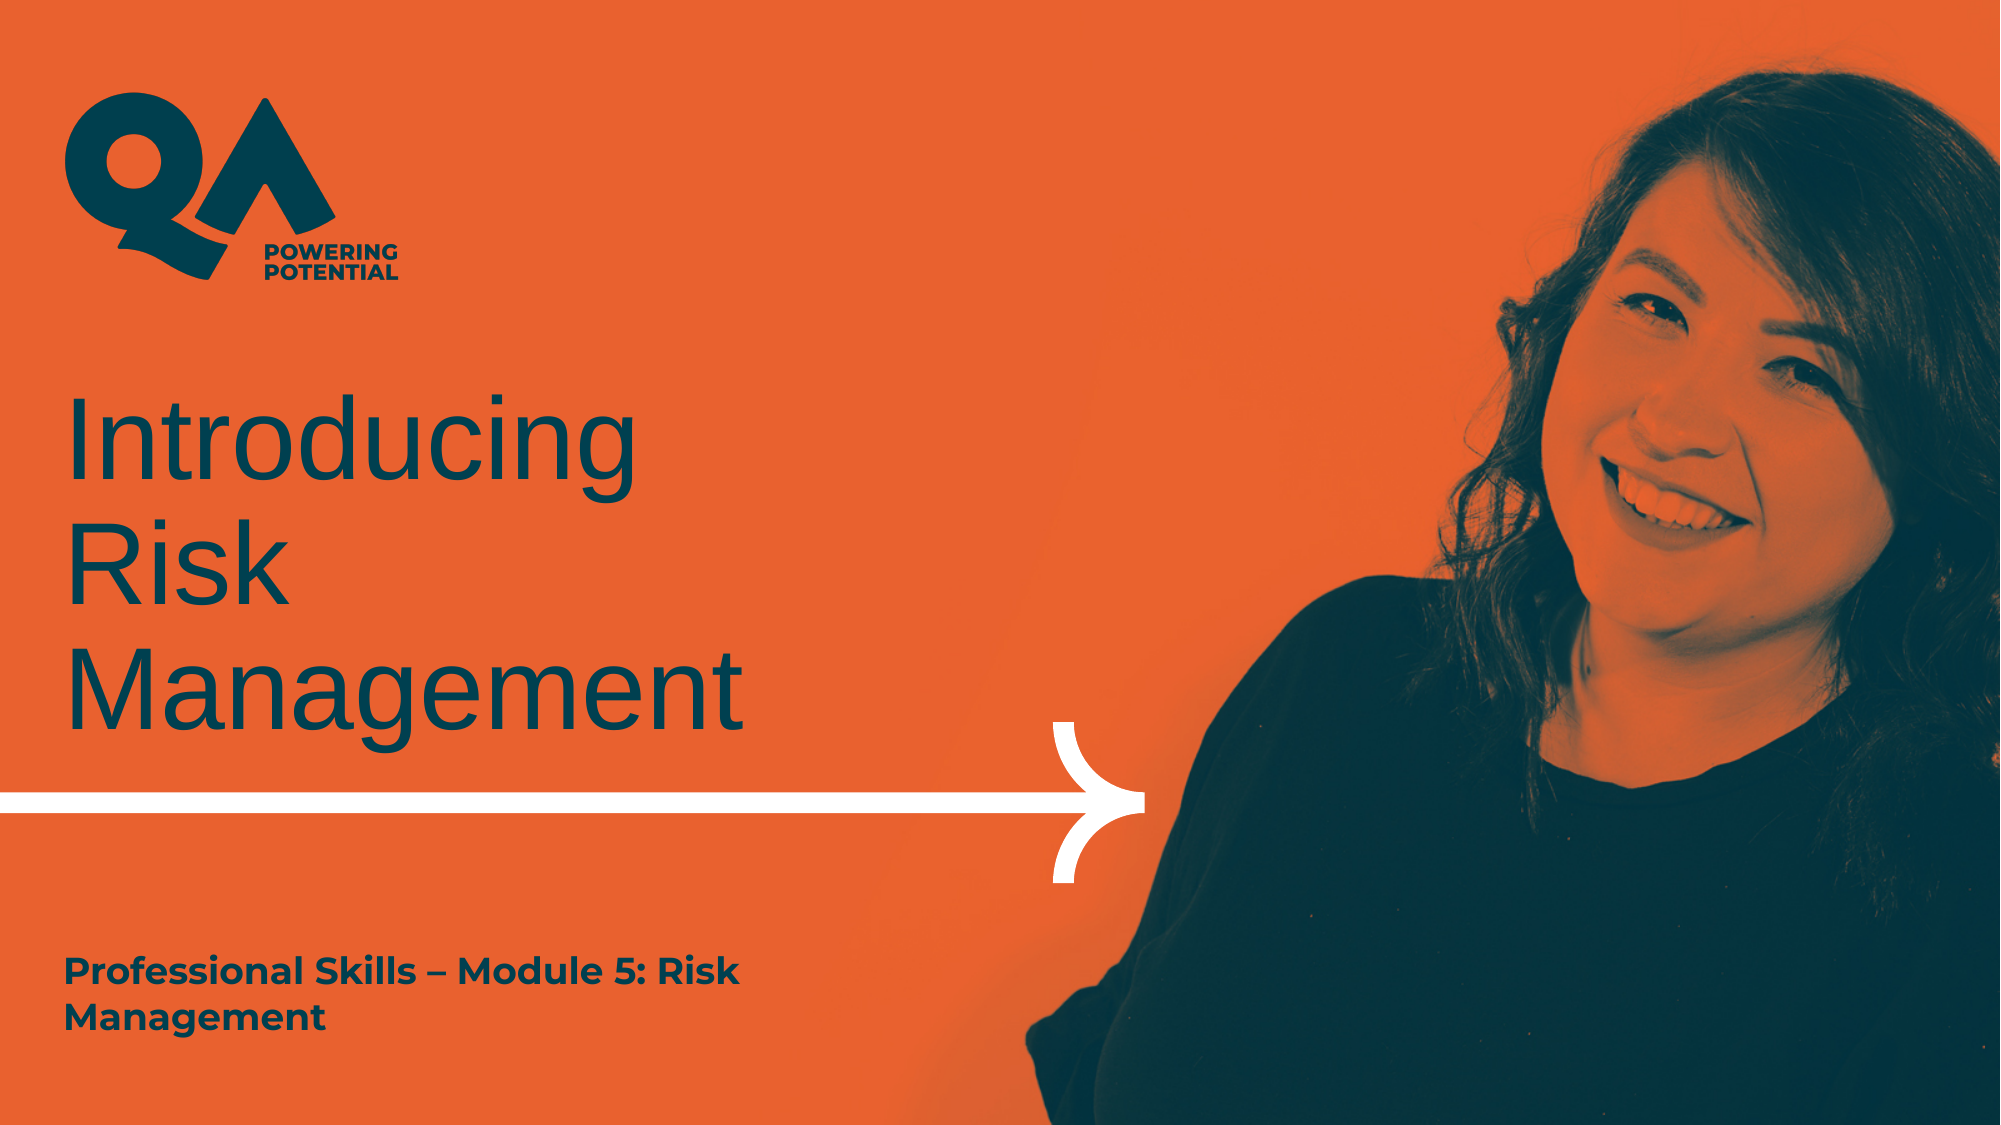

# Introducing Risk Management
Professional Skills – Module 5: Risk Management